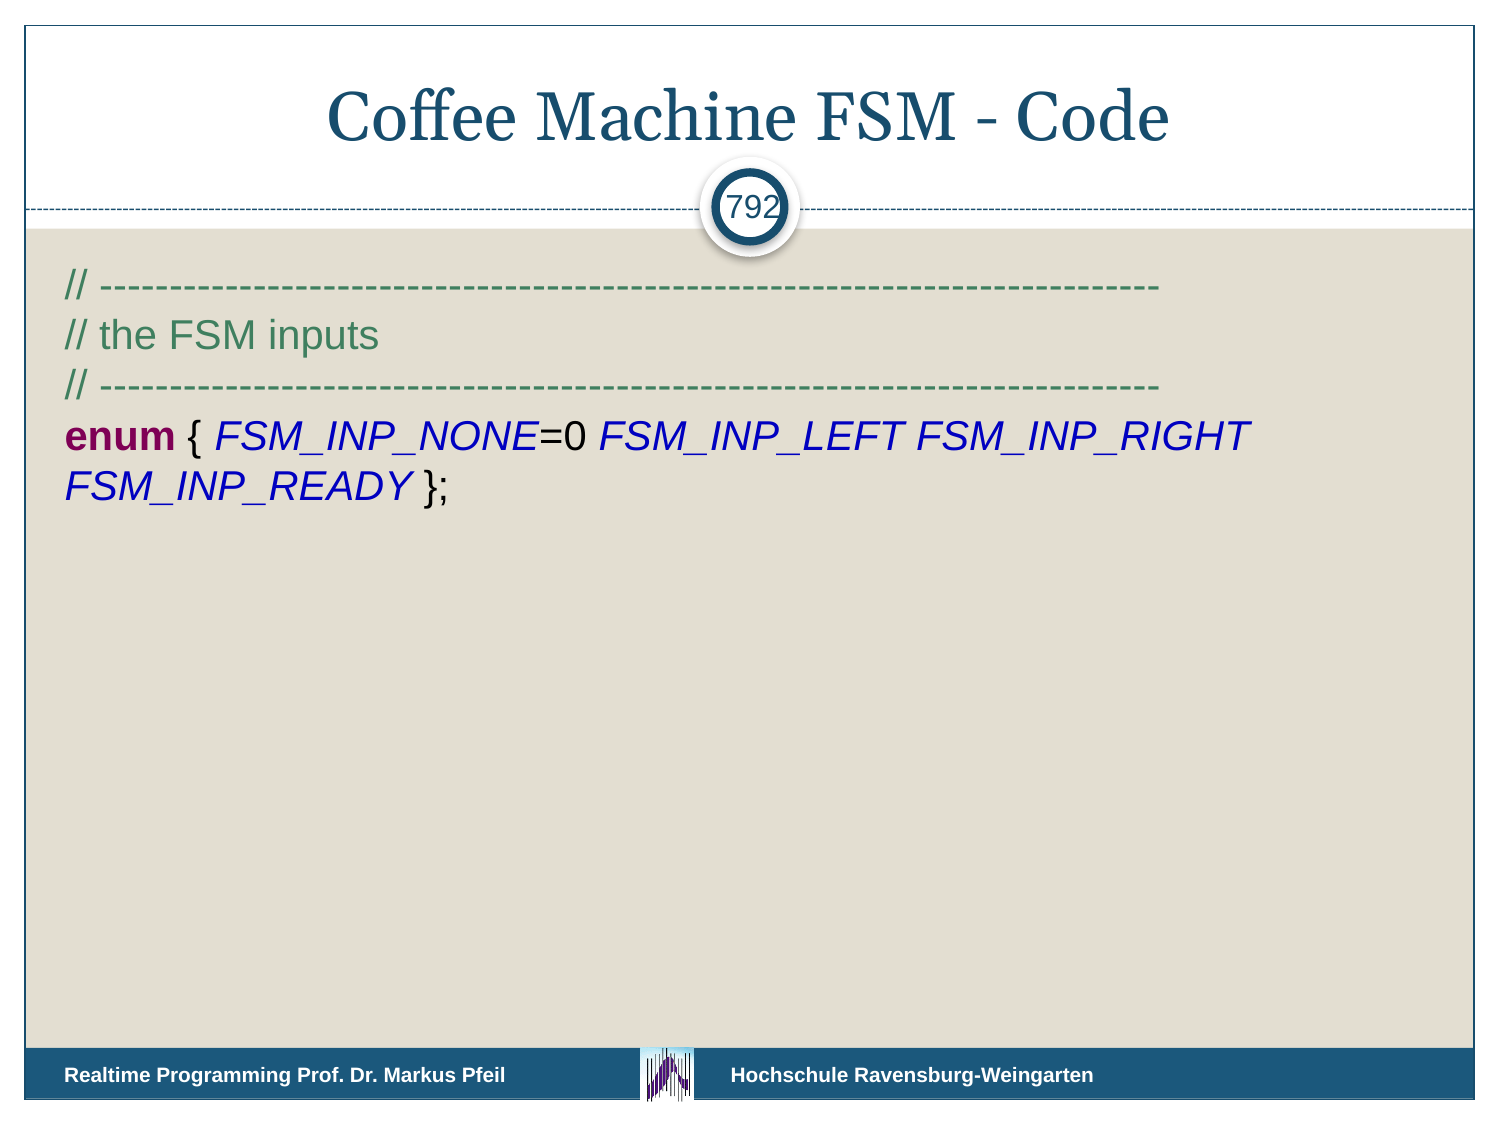

# Coffee Machine FSM - Code
792
// ----------------------------------------------------------------------------
// the FSM inputs
// ----------------------------------------------------------------------------
enum {	FSM_INP_NONE=0 FSM_INP_LEFT FSM_INP_RIGHT FSM_INP_READY };

Realtime Programming Prof. Dr. Markus Pfeil